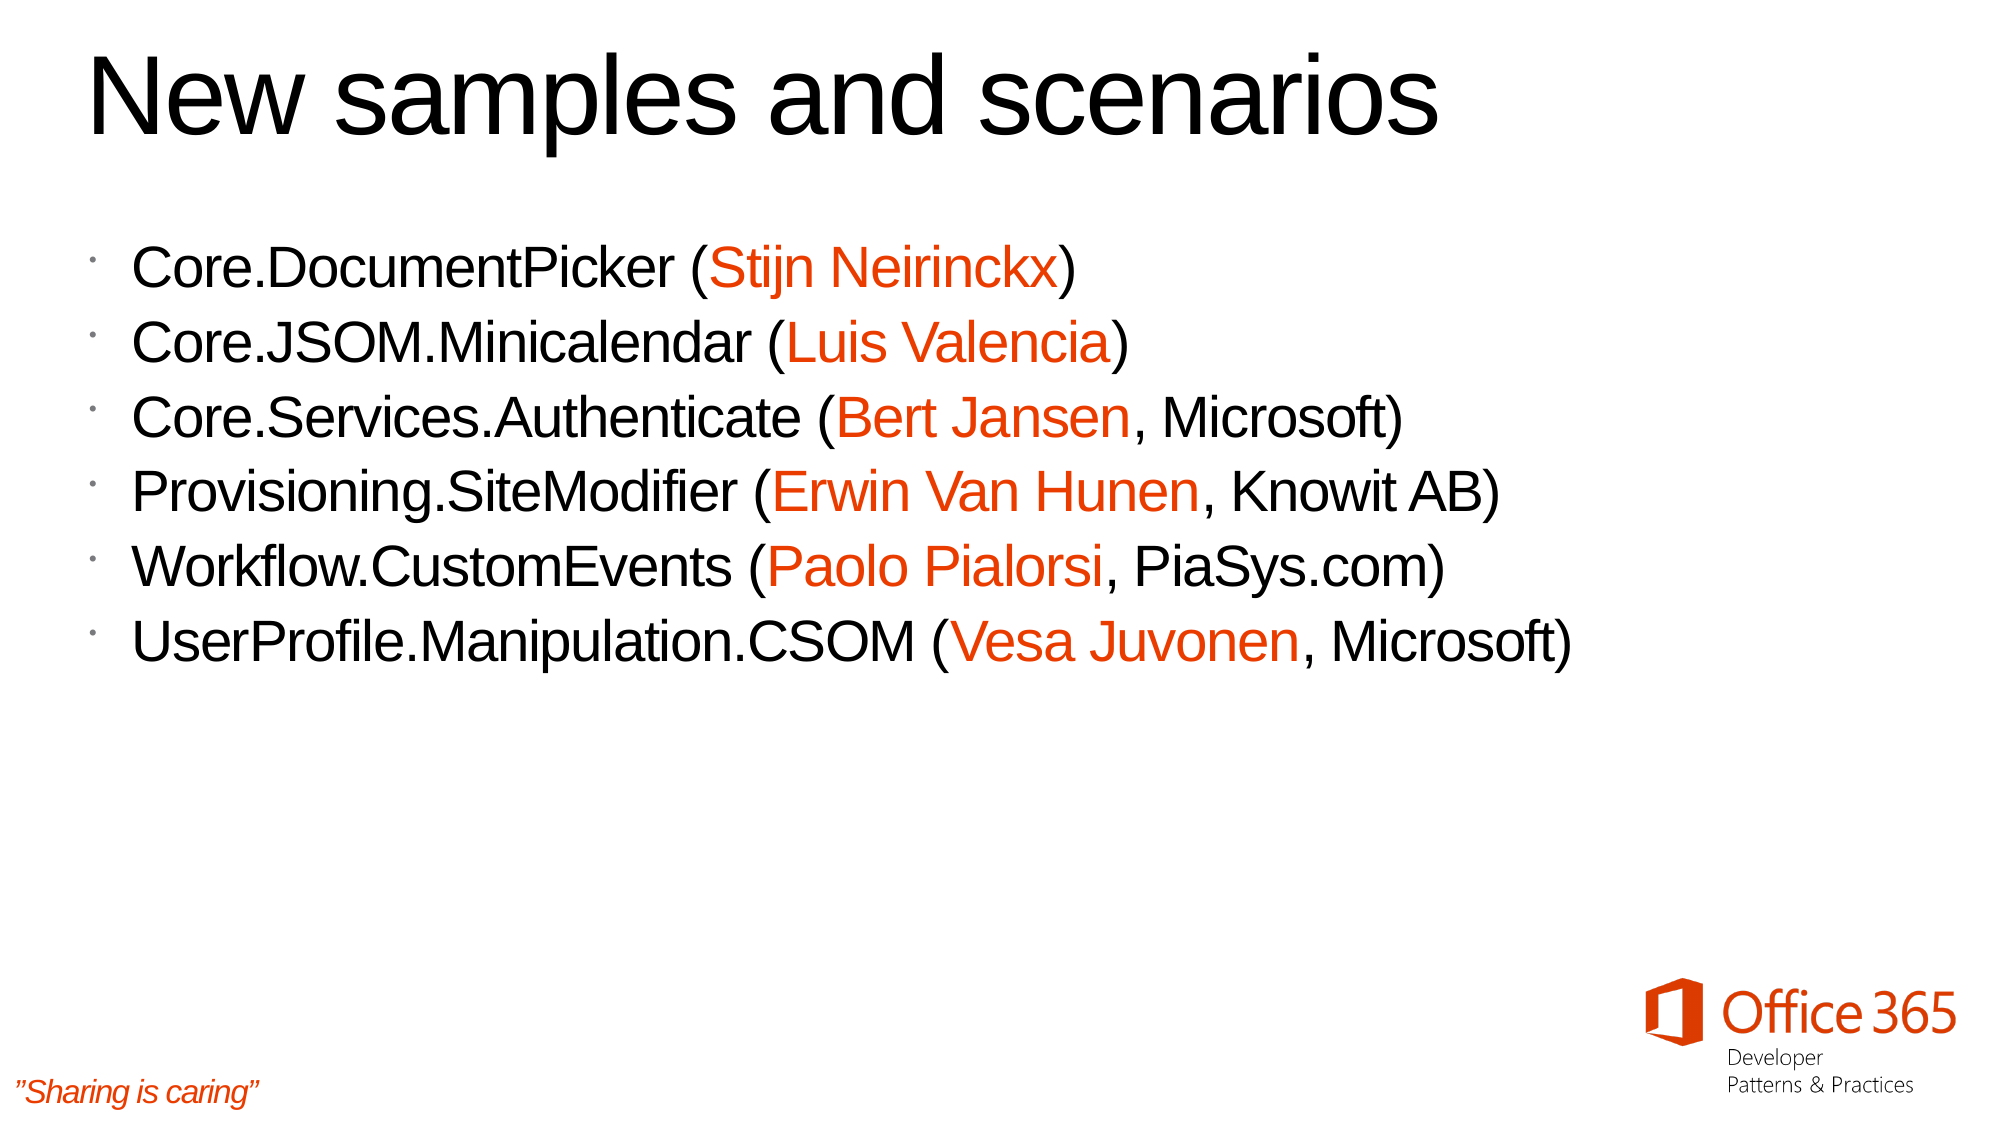

# New samples and scenarios
Core.DocumentPicker (Stijn Neirinckx)
Core.JSOM.Minicalendar (Luis Valencia)
Core.Services.Authenticate (Bert Jansen, Microsoft)
Provisioning.SiteModifier (Erwin Van Hunen, Knowit AB)
Workflow.CustomEvents (Paolo Pialorsi, PiaSys.com)
UserProfile.Manipulation.CSOM (Vesa Juvonen, Microsoft)